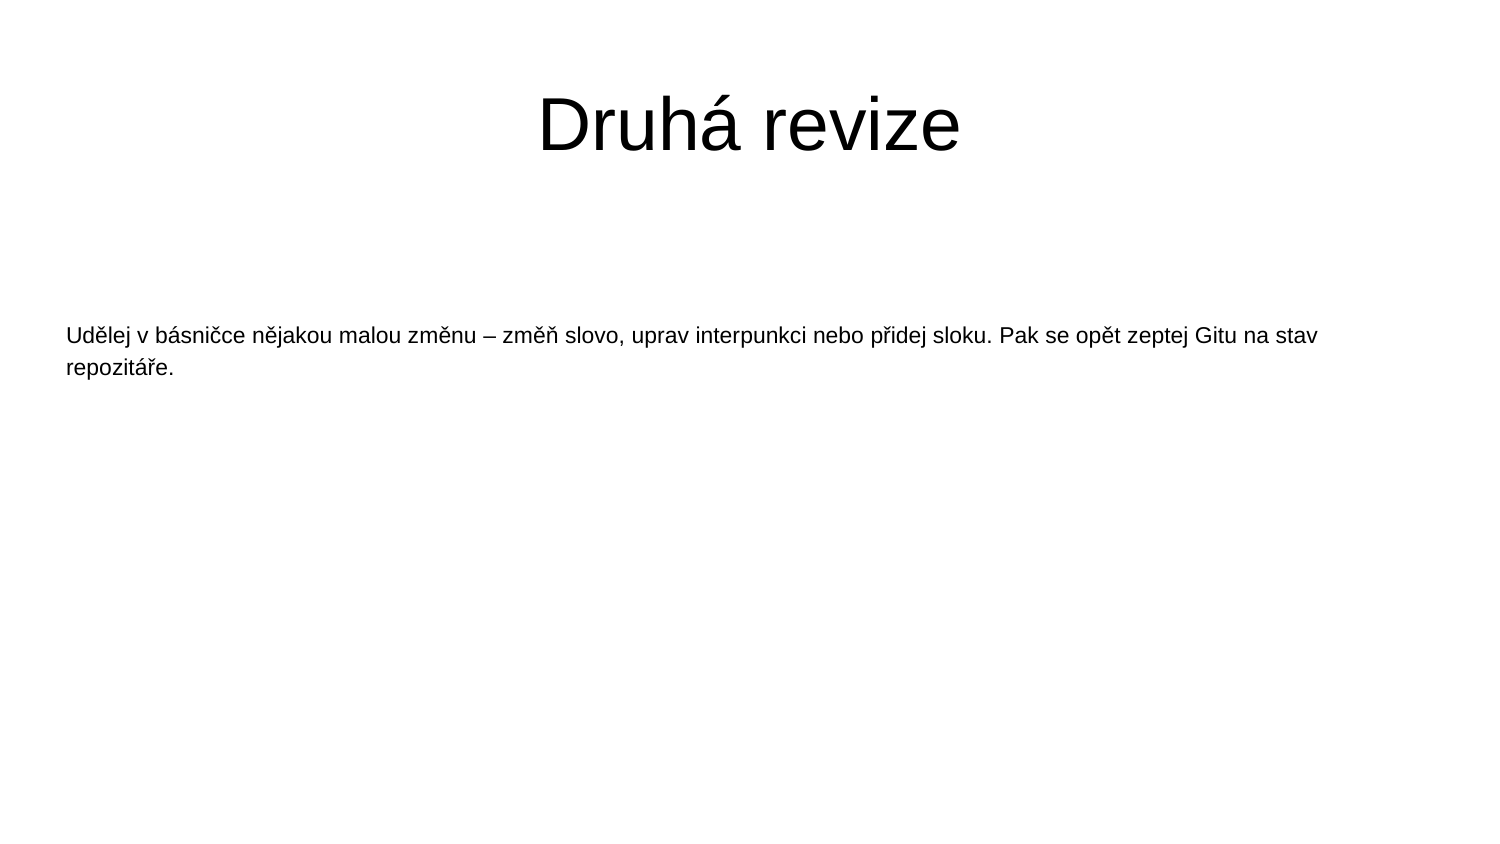

Druhá revize
# Udělej v básničce nějakou malou změnu – změň slovo, uprav interpunkci nebo přidej sloku. Pak se opět zeptej Gitu na stav repozitáře.